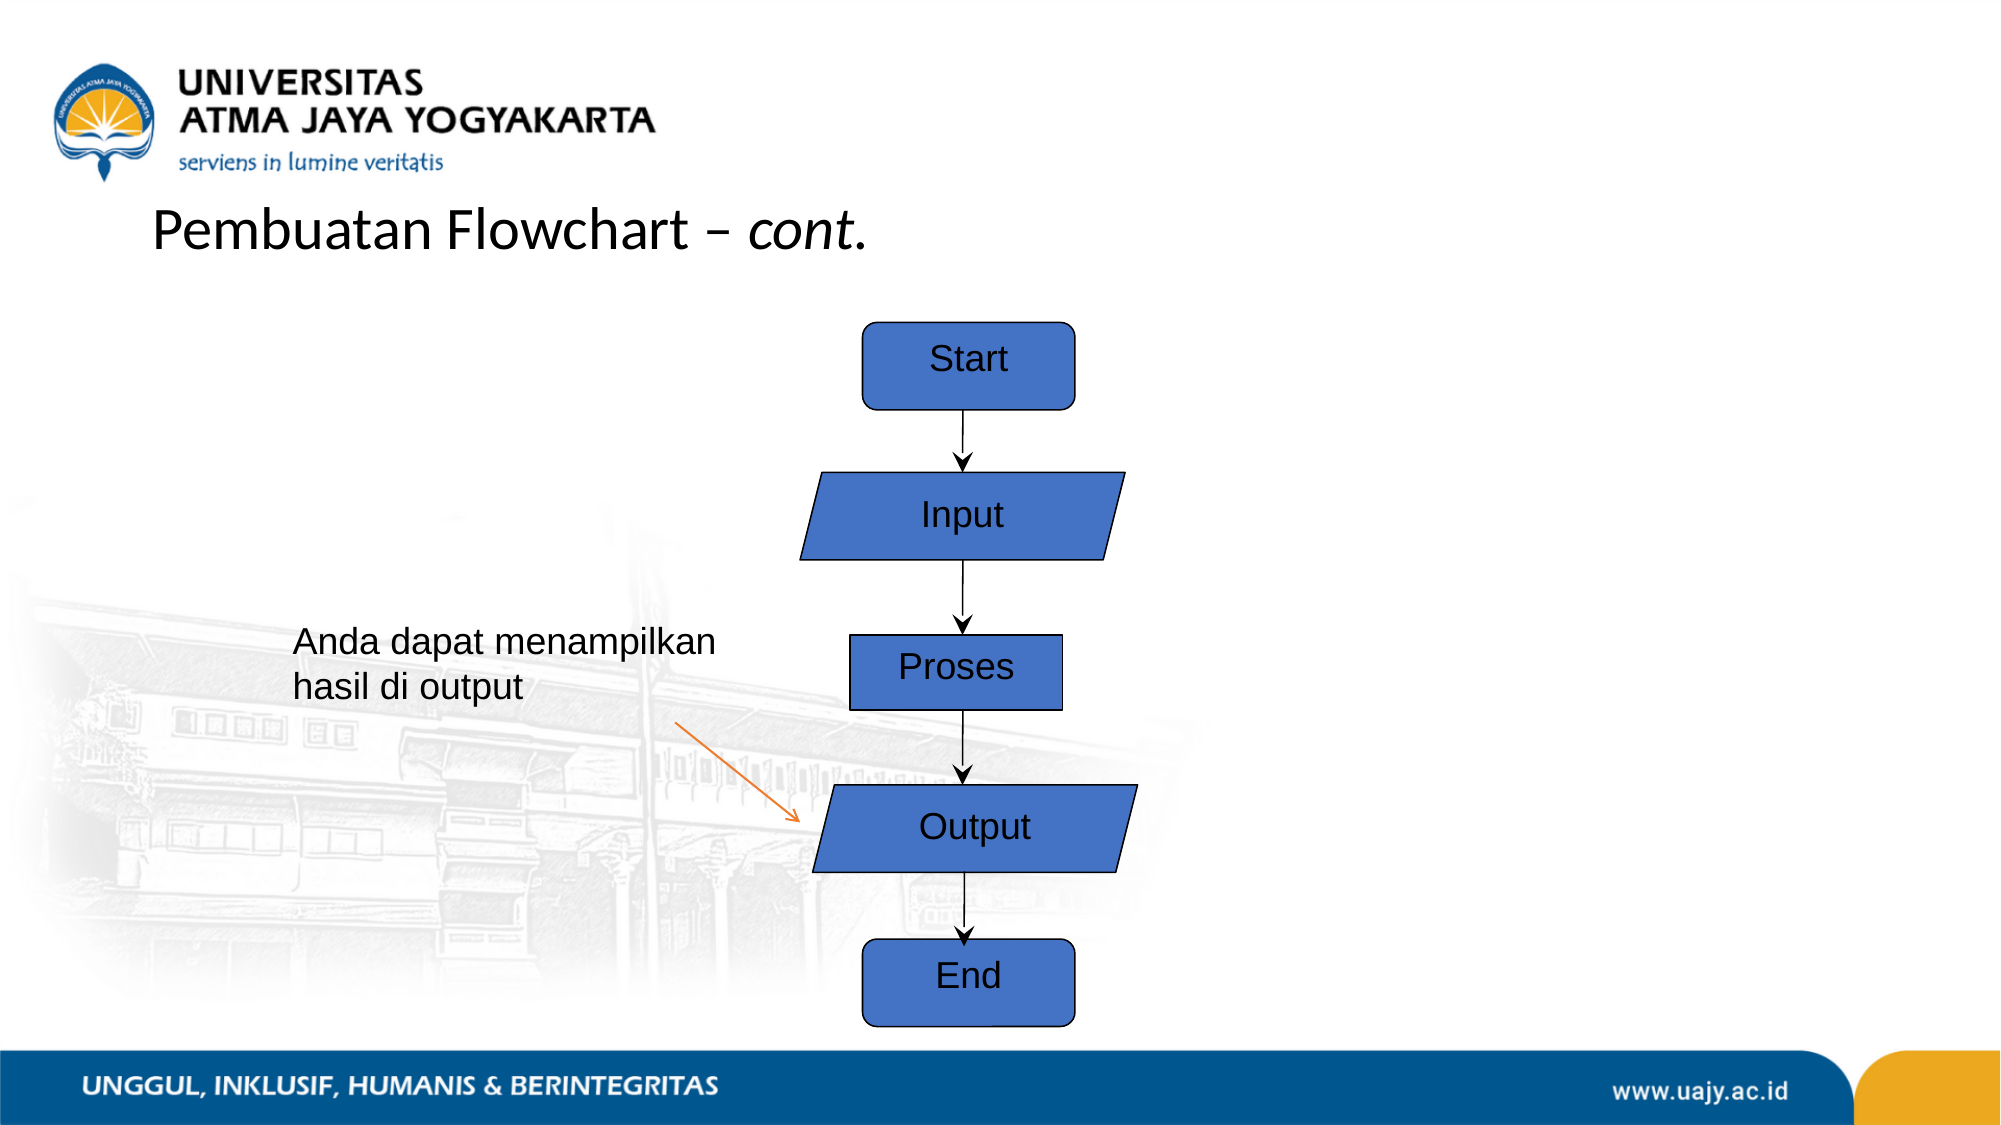

# Pembuatan Flowchart – cont.
Start
Input
Anda dapat menampilkan
hasil di output
Proses
Output
End